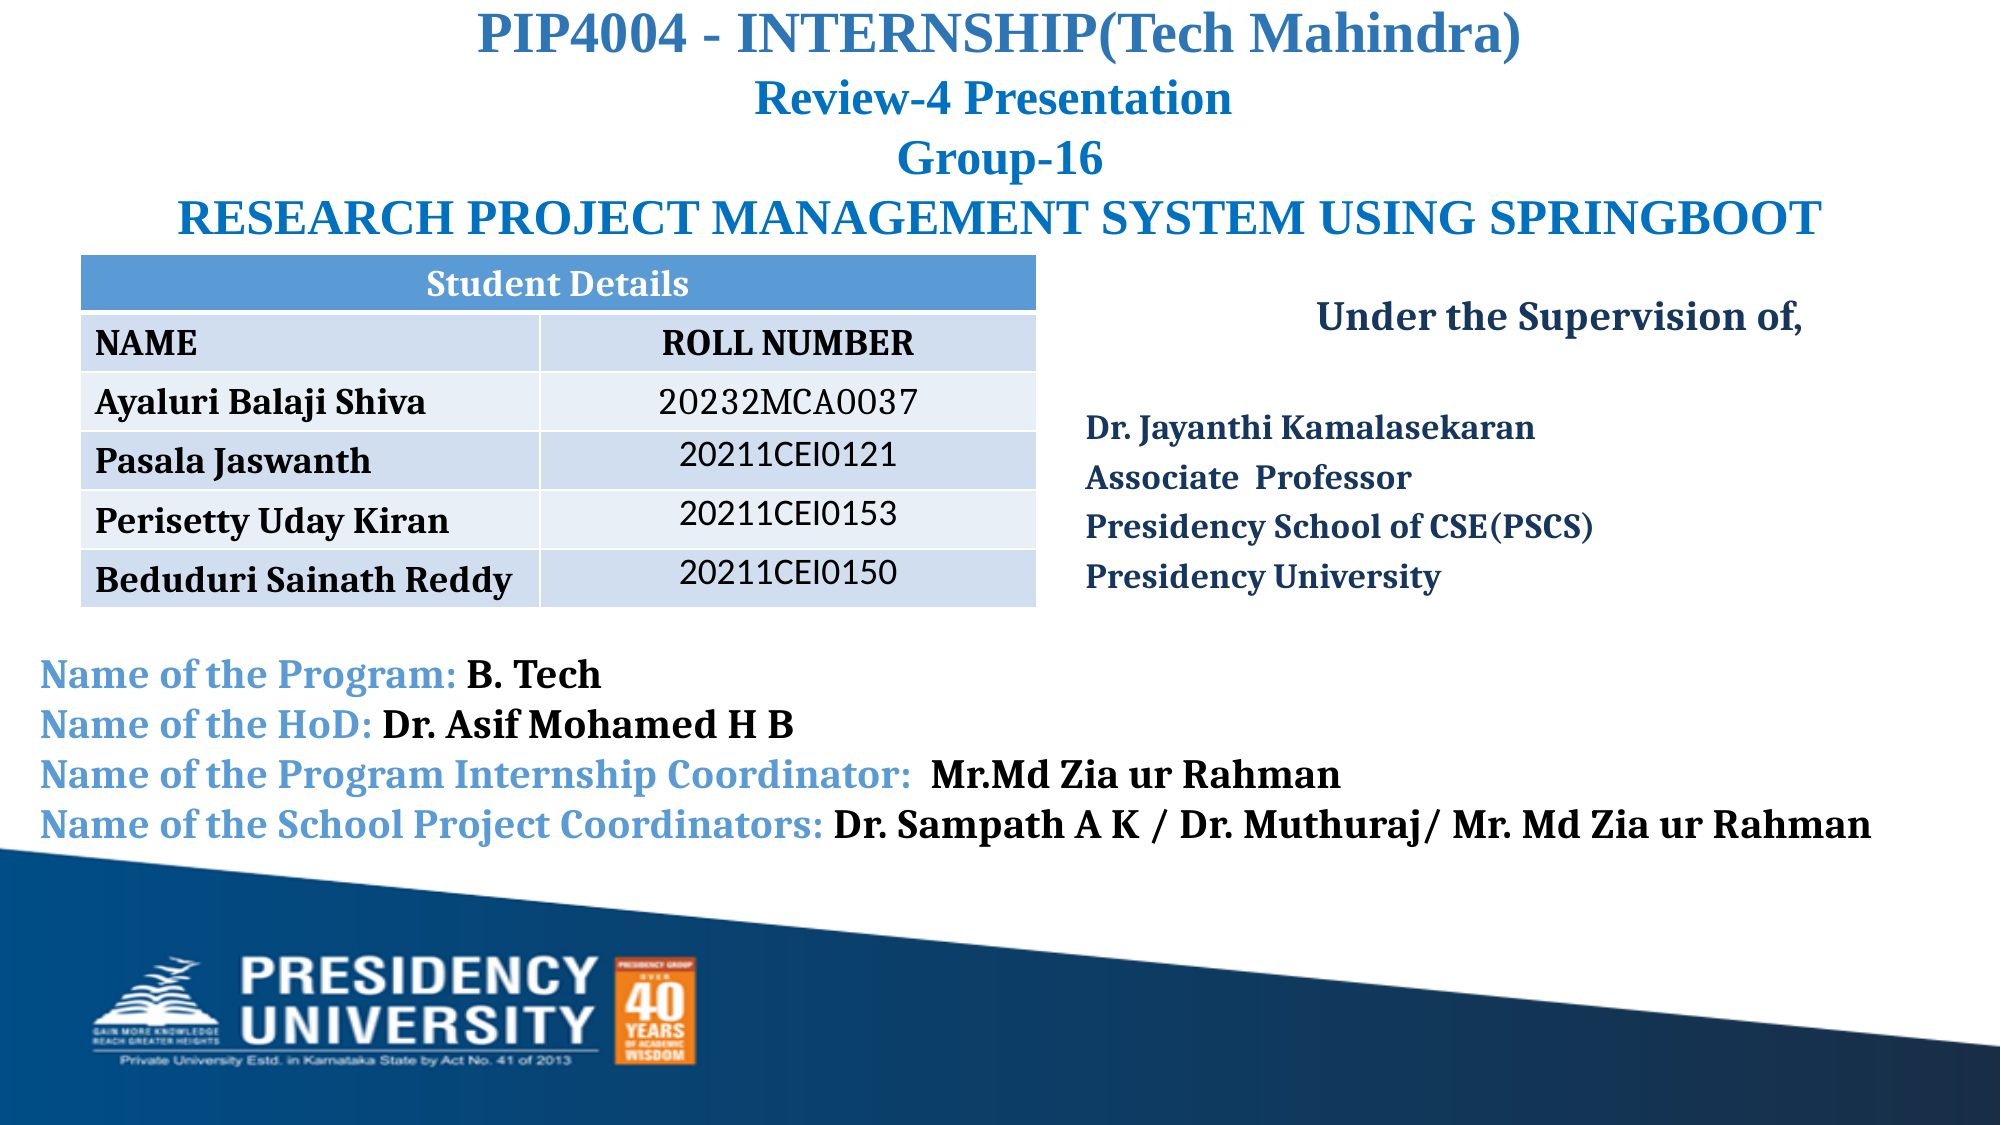

PIP4004 - INTERNSHIP(Tech Mahindra)
Review-4 Presentation
Group-16
RESEARCH PROJECT MANAGEMENT SYSTEM USING SPRINGBOOT
| Student Details |  |
| --- | --- |
| NAME | ROLL NUMBER |
| Ayaluri Balaji Shiva | 20232MCA0037 |
| Pasala Jaswanth | 20211CEI0121 |
| Perisetty Uday Kiran | 20211CEI0153 |
| Beduduri Sainath Reddy | 20211CEI0150 |
Under the Supervision of,

Dr. Jayanthi Kamalasekaran
Associate  Professor
Presidency School of CSE(PSCS)
Presidency University

Name of the Program: B. Tech
Name of the HoD: Dr. Asif Mohamed H B
Name of the Program Internship Coordinator:  Mr.Md Zia ur Rahman
Name of the School Project Coordinators: Dr. Sampath A K / Dr. Muthuraj/ Mr. Md Zia ur Rahman